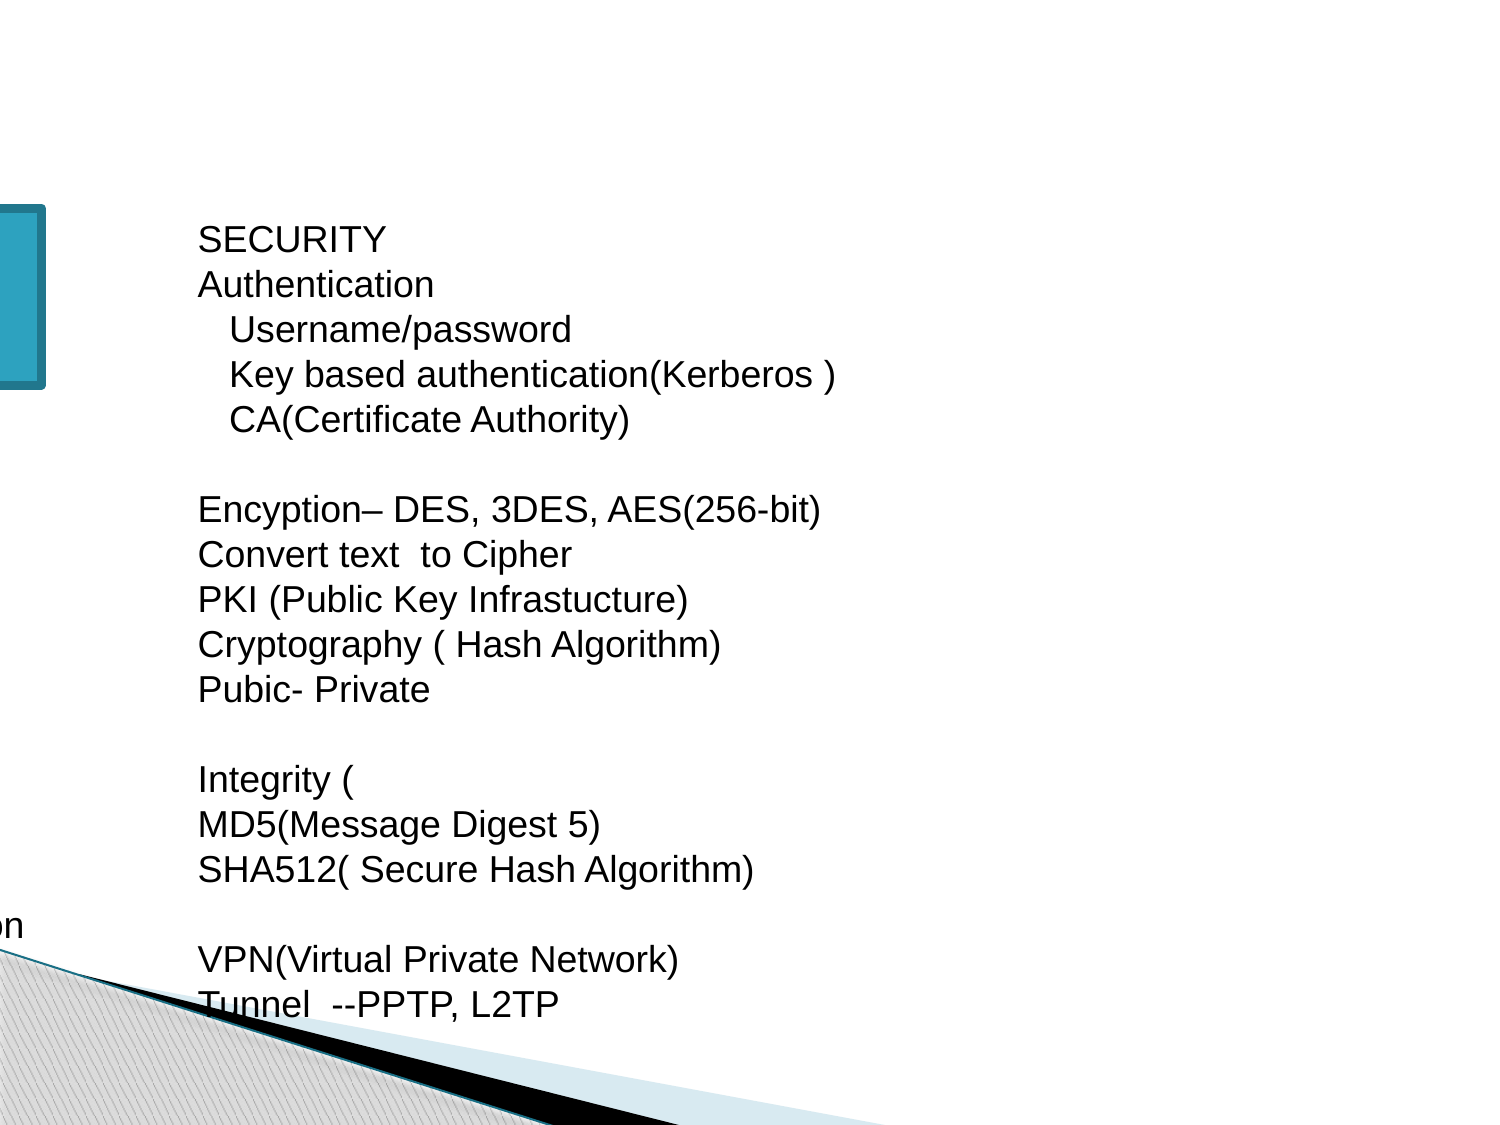

#

SECURITY
Authentication
   Username/password
   Key based authentication(Kerberos )
   CA(Certificate Authority)

Encyption– DES, 3DES, AES(256-bit)
Convert text  to Cipher
PKI (Public Key Infrastucture)
Cryptography ( Hash Algorithm)
Pubic- Private

Integrity (
MD5(Message Digest 5)
SHA512( Secure Hash Algorithm)

VPN(Virtual Private Network)
Tunnel  --PPTP, L2TP

CA
Verisign
Entrust

Https://sbibank.con